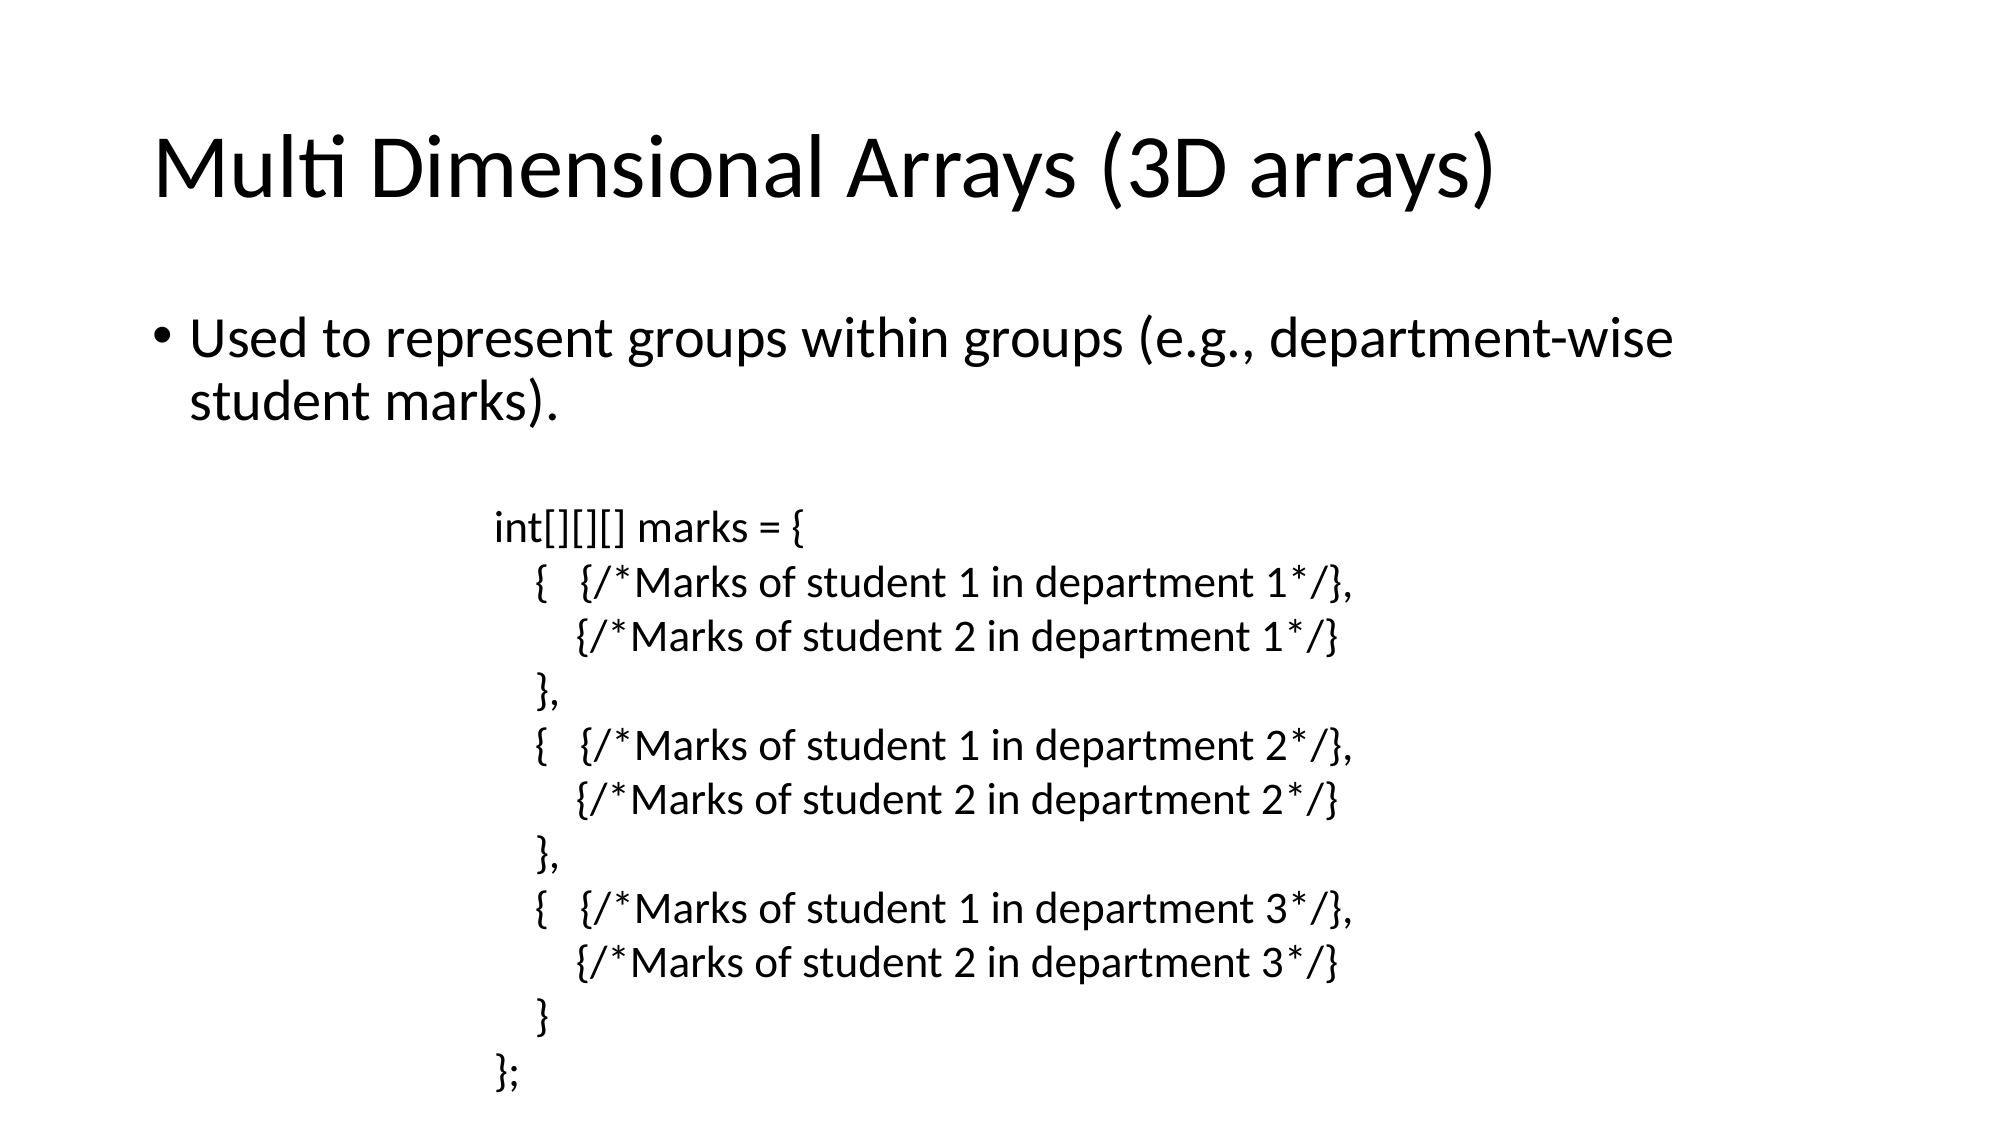

# Multi Dimensional Arrays (3D arrays)
Used to represent groups within groups (e.g., department-wise student marks).

int[][][] marks = {
    {   {/*Marks of student 1 in department 1*/},
        {/*Marks of student 2 in department 1*/}
    },
    {   {/*Marks of student 1 in department 2*/},
        {/*Marks of student 2 in department 2*/}
    },
    {   {/*Marks of student 1 in department 3*/},
        {/*Marks of student 2 in department 3*/}
    }
};